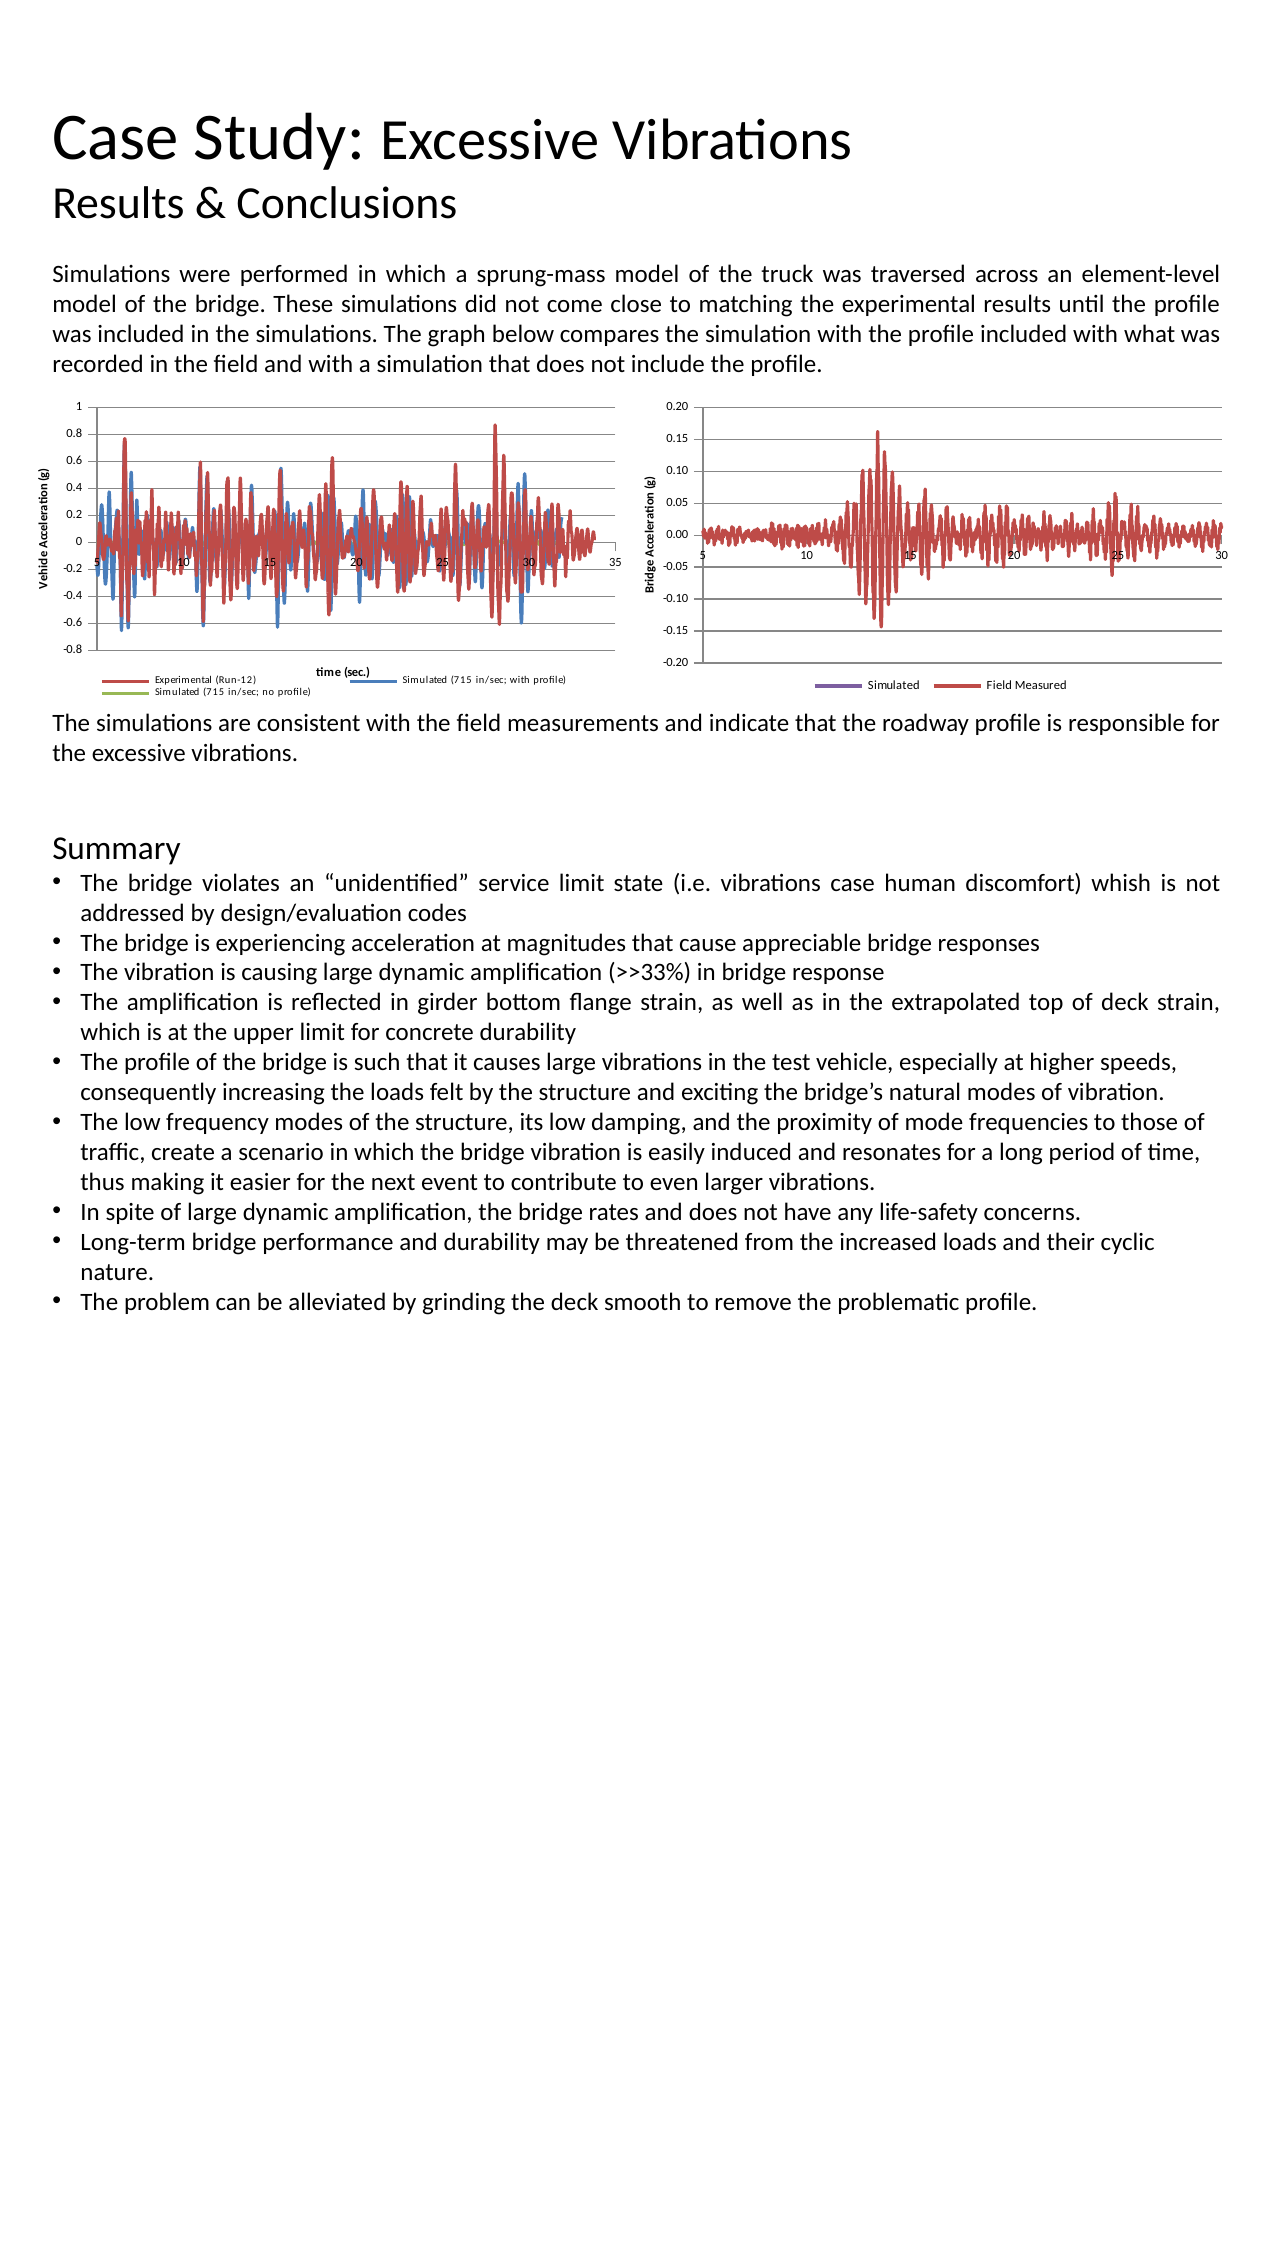

Case Study: Excessive Vibrations
Results & Conclusions
Simulations were performed in which a sprung-mass model of the truck was traversed across an element-level model of the bridge. These simulations did not come close to matching the experimental results until the profile was included in the simulations. The graph below compares the simulation with the profile included with what was recorded in the field and with a simulation that does not include the profile.

The simulations are consistent with the field measurements and indicate that the roadway profile is responsible for the excessive vibrations.

Summary
The bridge violates an “unidentified” service limit state (i.e. vibrations case human discomfort) whish is not addressed by design/evaluation codes
The bridge is experiencing acceleration at magnitudes that cause appreciable bridge responses
The vibration is causing large dynamic amplification (>>33%) in bridge response
The amplification is reflected in girder bottom flange strain, as well as in the extrapolated top of deck strain, which is at the upper limit for concrete durability
The profile of the bridge is such that it causes large vibrations in the test vehicle, especially at higher speeds, consequently increasing the loads felt by the structure and exciting the bridge’s natural modes of vibration.
The low frequency modes of the structure, its low damping, and the proximity of mode frequencies to those of traffic, create a scenario in which the bridge vibration is easily induced and resonates for a long period of time, thus making it easier for the next event to contribute to even larger vibrations.
In spite of large dynamic amplification, the bridge rates and does not have any life-safety concerns.
Long-term bridge performance and durability may be threatened from the increased loads and their cyclic nature.
The problem can be alleviated by grinding the deck smooth to remove the problematic profile.

### Chart

| Category |  |  |  |
|---|---|---|---|

### Chart

| Category |  |  |
|---|---|---|